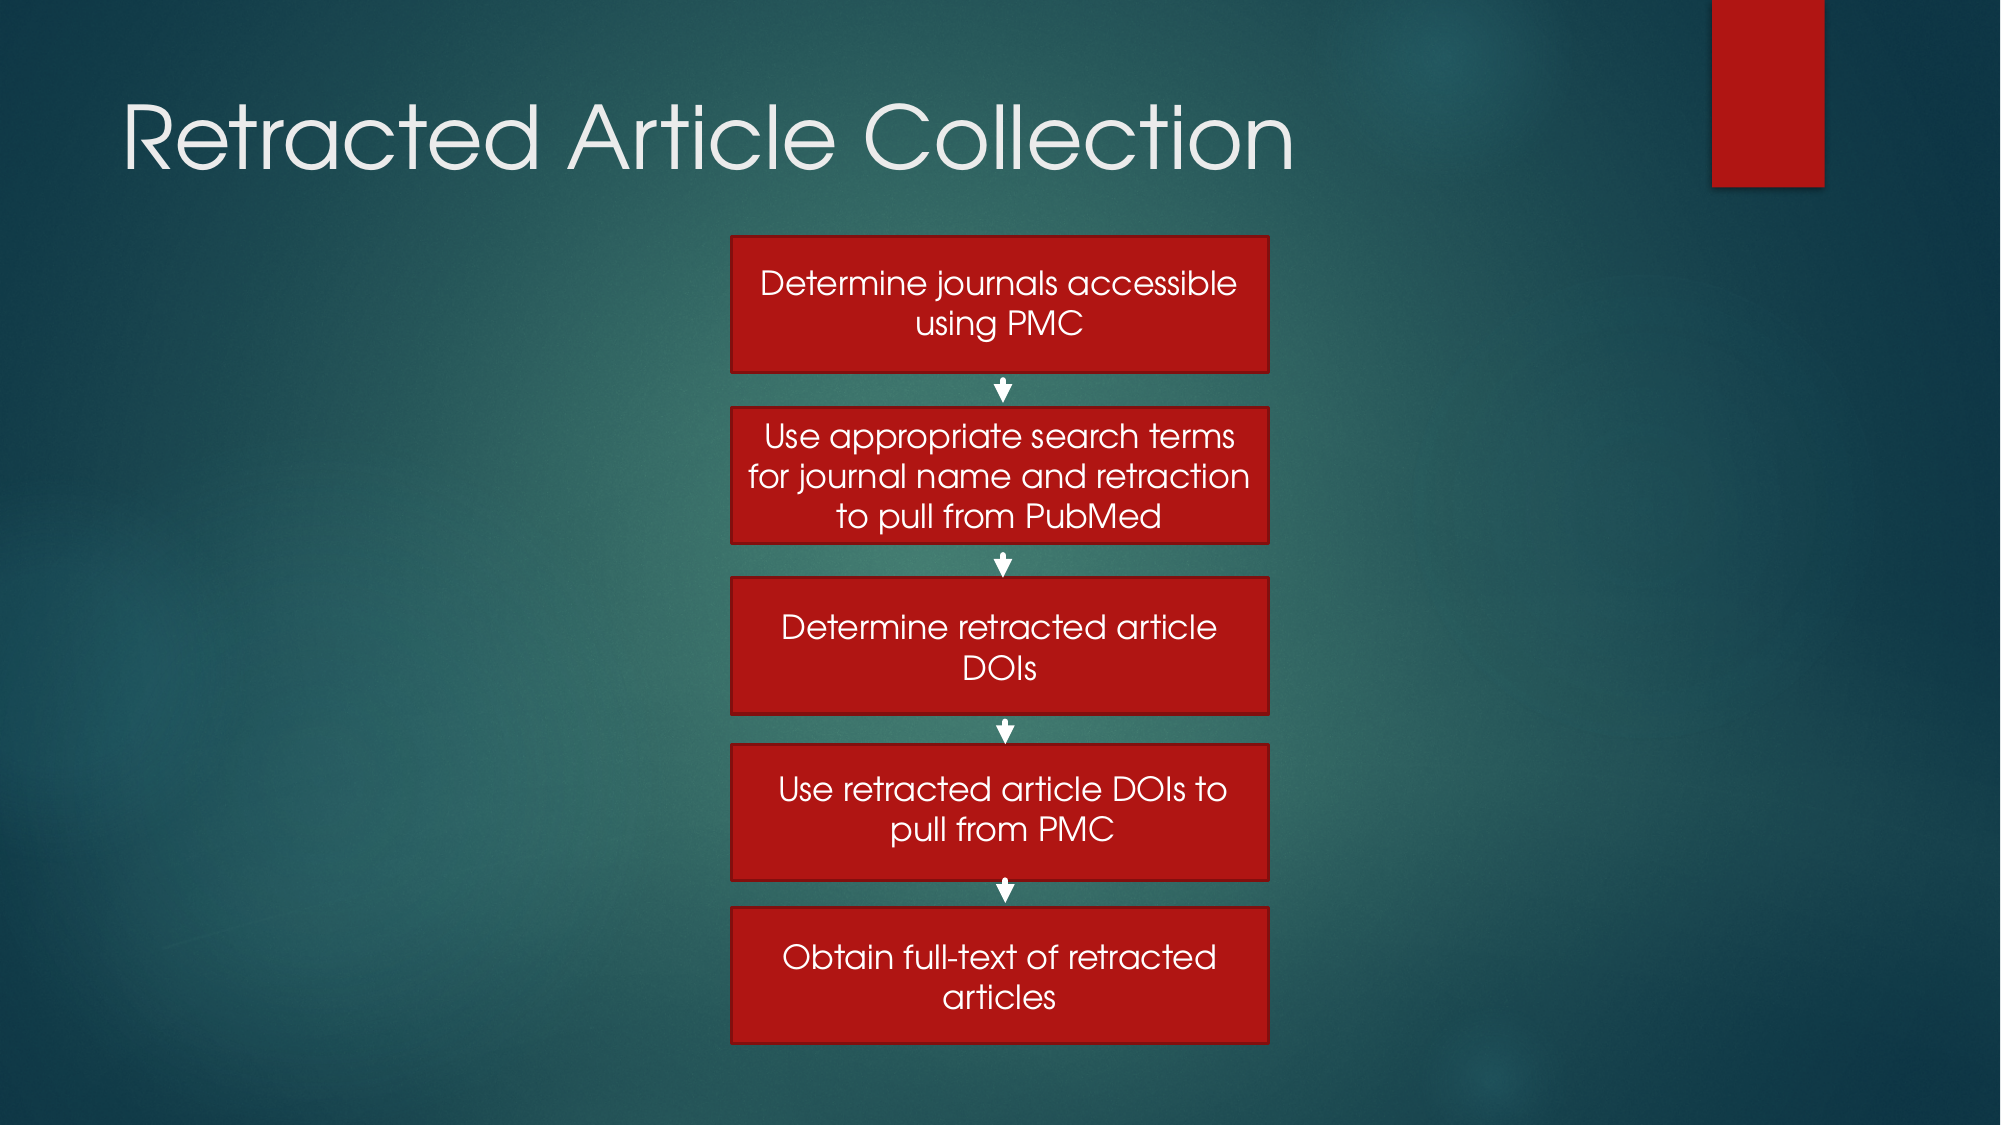

# Retracted Article Collection

Determine journals accessible using PMC

Use appropriate search terms for journal name and retraction to pull from PubMed

Determine retracted article DOIs

Use retracted article DOIs to pull from PMC

Obtain full-text of retracted articles